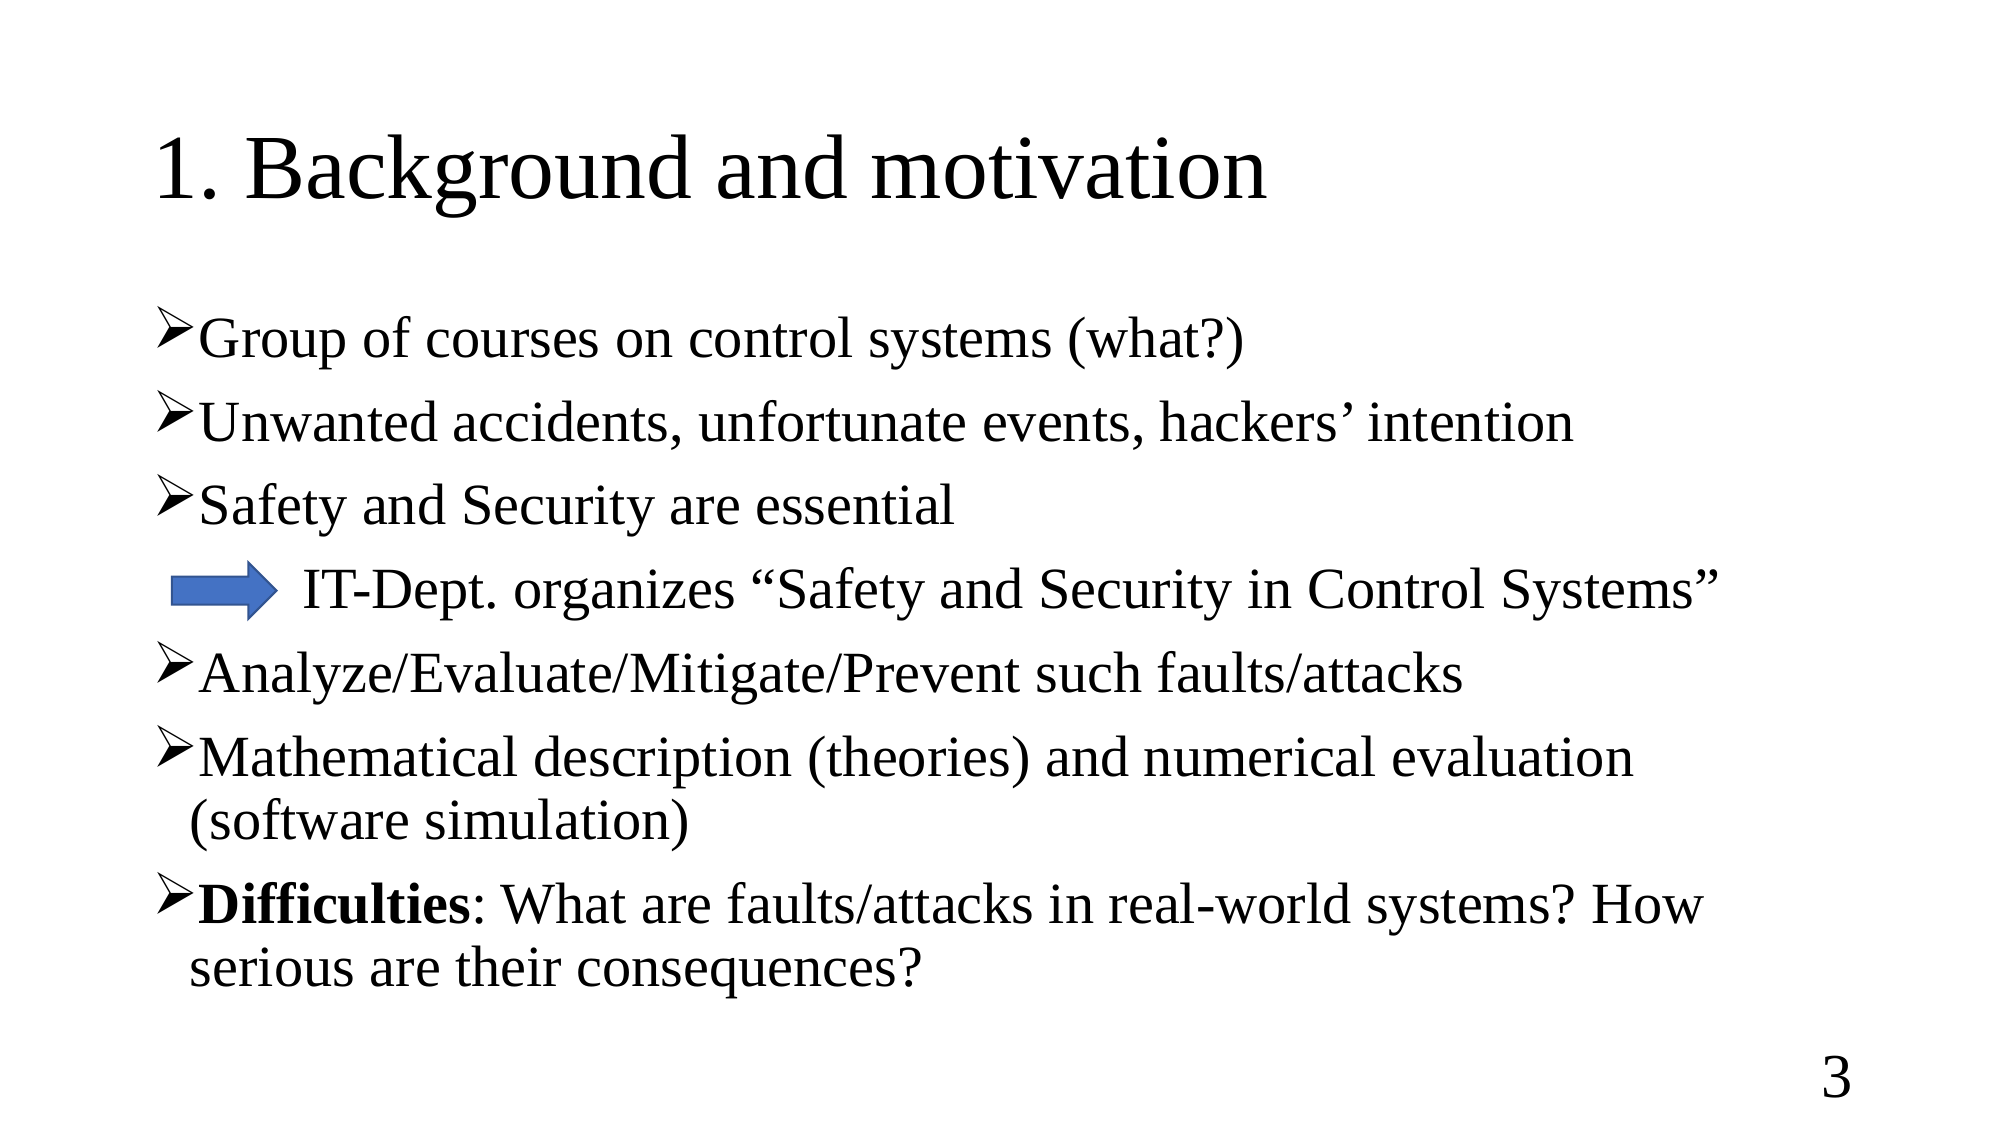

# 1. Background and motivation
Group of courses on control systems (what?)
Unwanted accidents, unfortunate events, hackers’ intention
Safety and Security are essential
	IT-Dept. organizes “Safety and Security in Control Systems”
Analyze/Evaluate/Mitigate/Prevent such faults/attacks
Mathematical description (theories) and numerical evaluation (software simulation)
Difficulties: What are faults/attacks in real-world systems? How serious are their consequences?

3